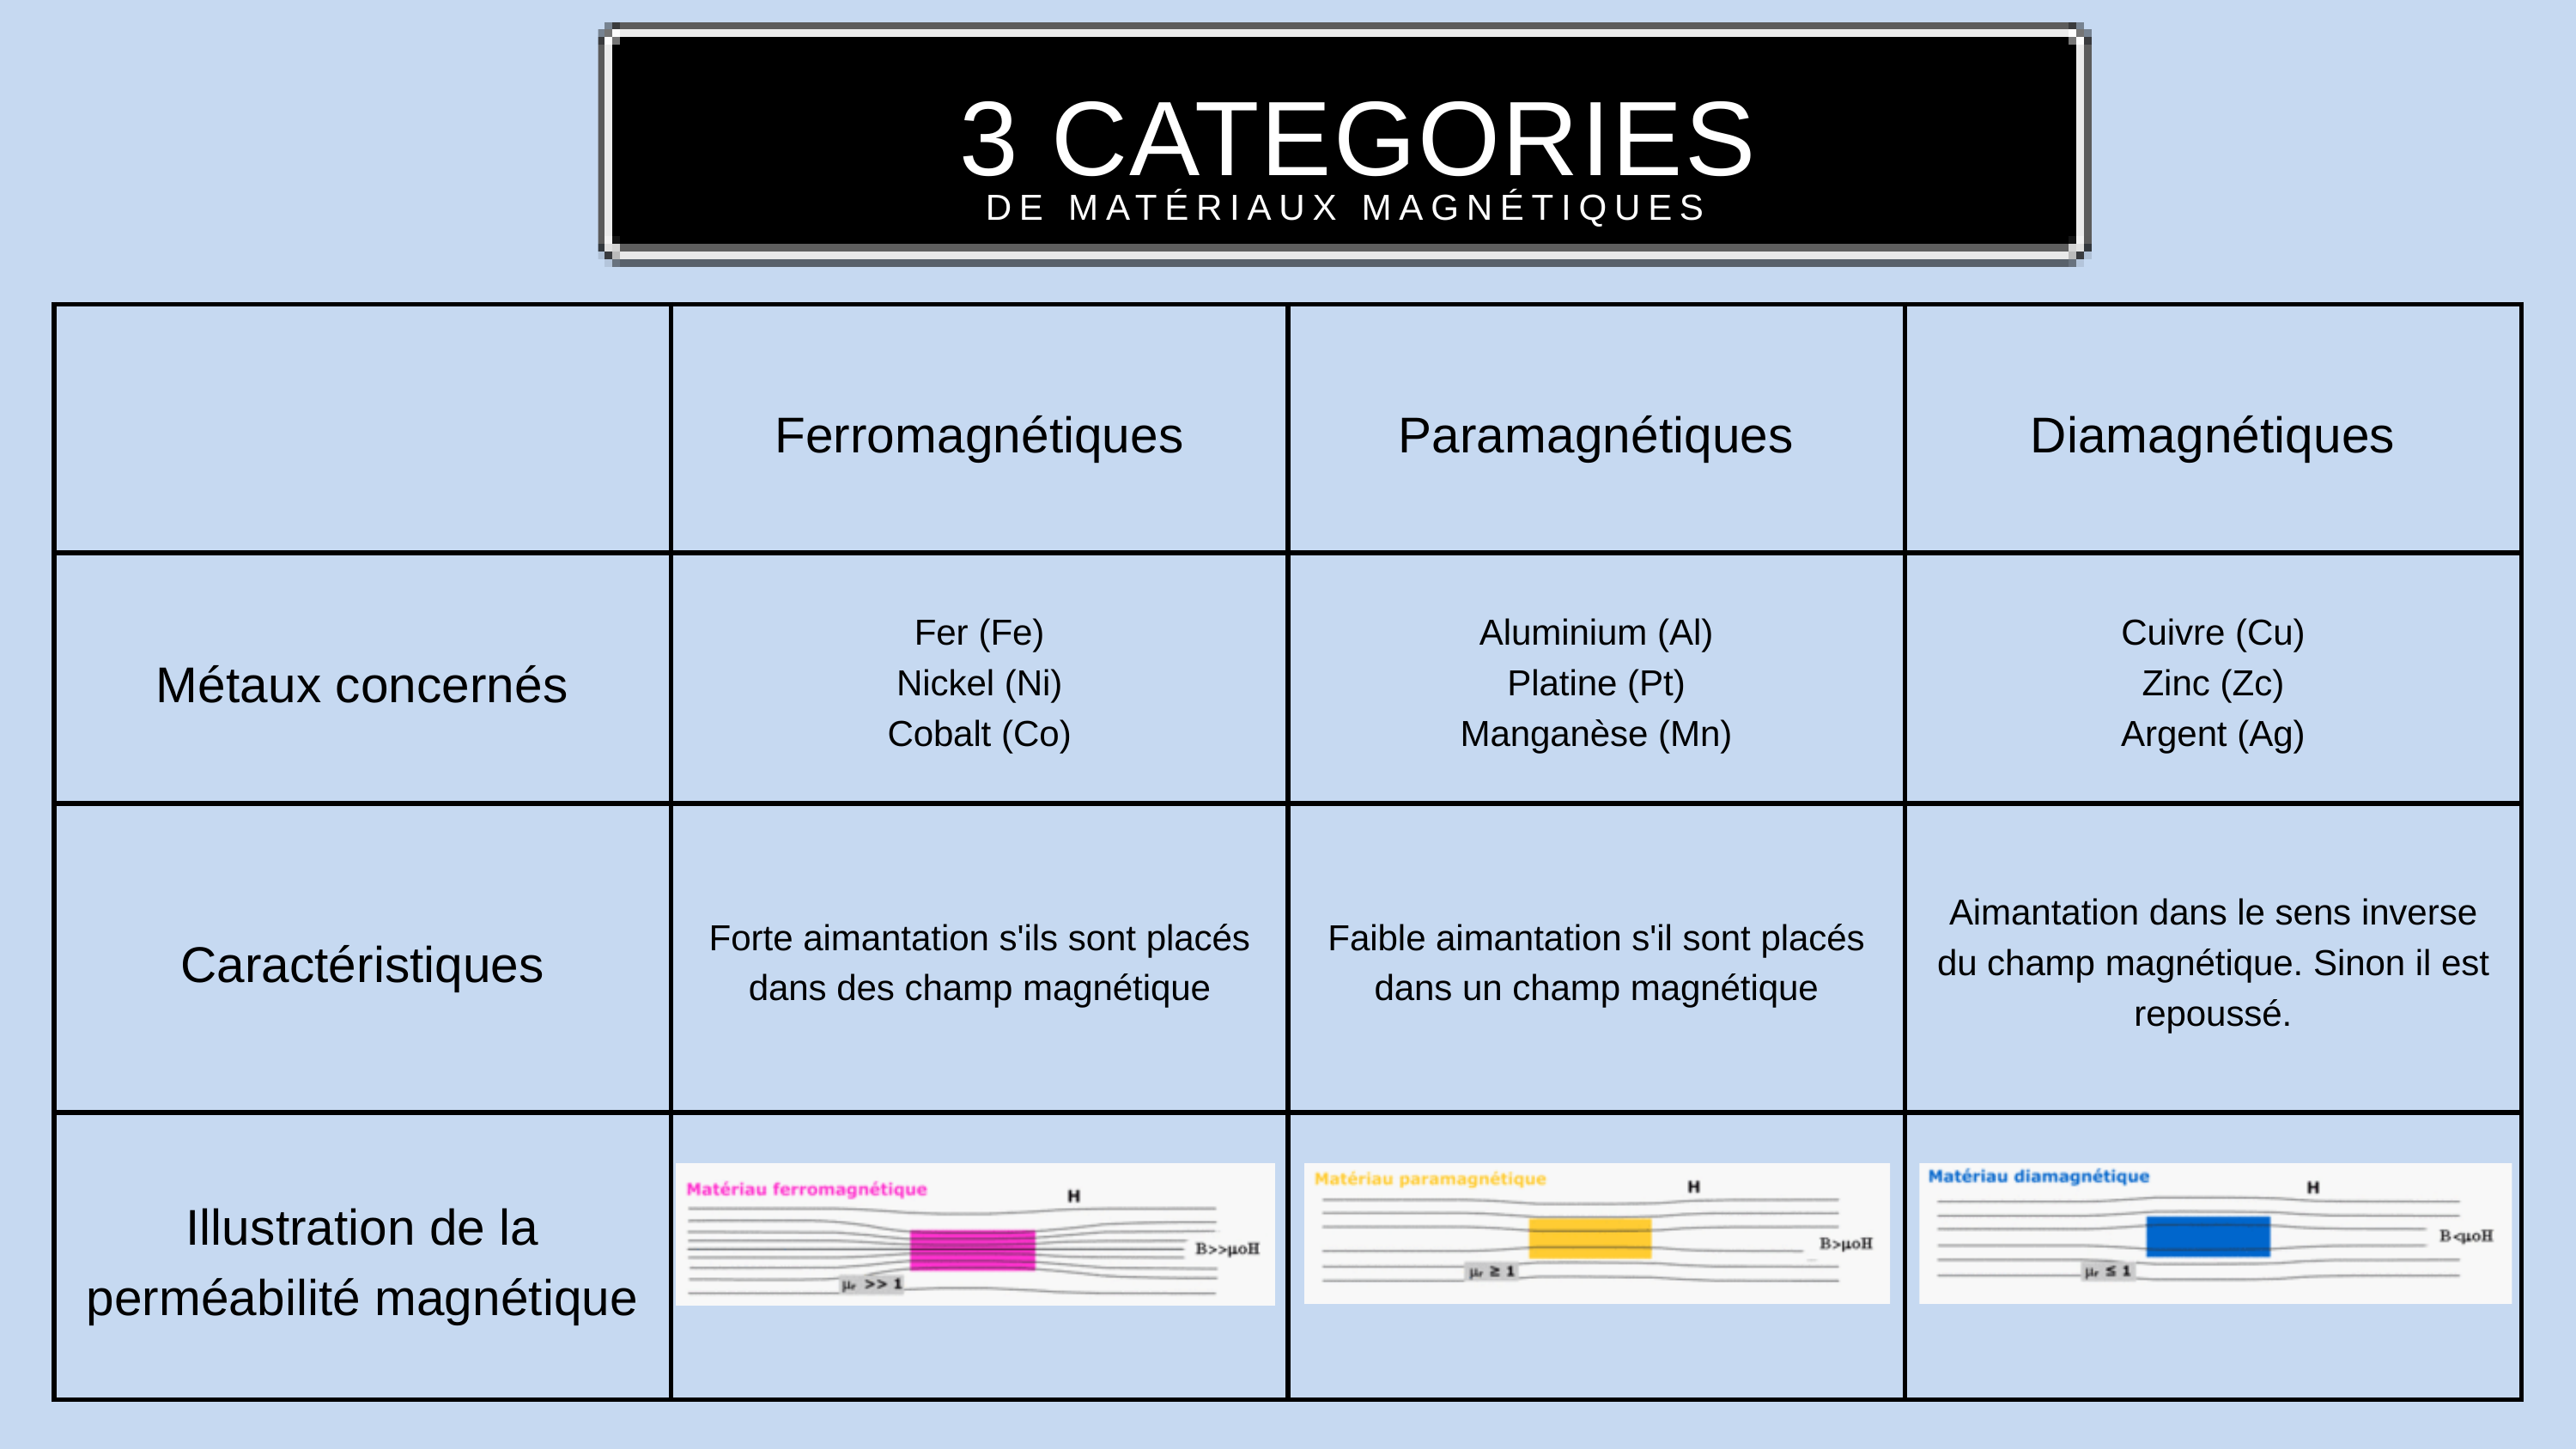

3 CATEGORIES
DE MATÉRIAUX MAGNÉTIQUES

|  | Ferromagnétiques | Paramagnétiques | Diamagnétiques |
| --- | --- | --- | --- |
| Métaux concernés | Fer (Fe) Nickel (Ni) Cobalt (Co) | Aluminium (Al) Platine (Pt) Manganèse (Mn) | Cuivre (Cu) Zinc (Zc) Argent (Ag) |
| Caractéristiques | Forte aimantation s'ils sont placés dans des champ magnétique | Faible aimantation s'il sont placés dans un champ magnétique | Aimantation dans le sens inverse du champ magnétique. Sinon il est repoussé. |
| Illustration de la perméabilité magnétique |  |  |  |